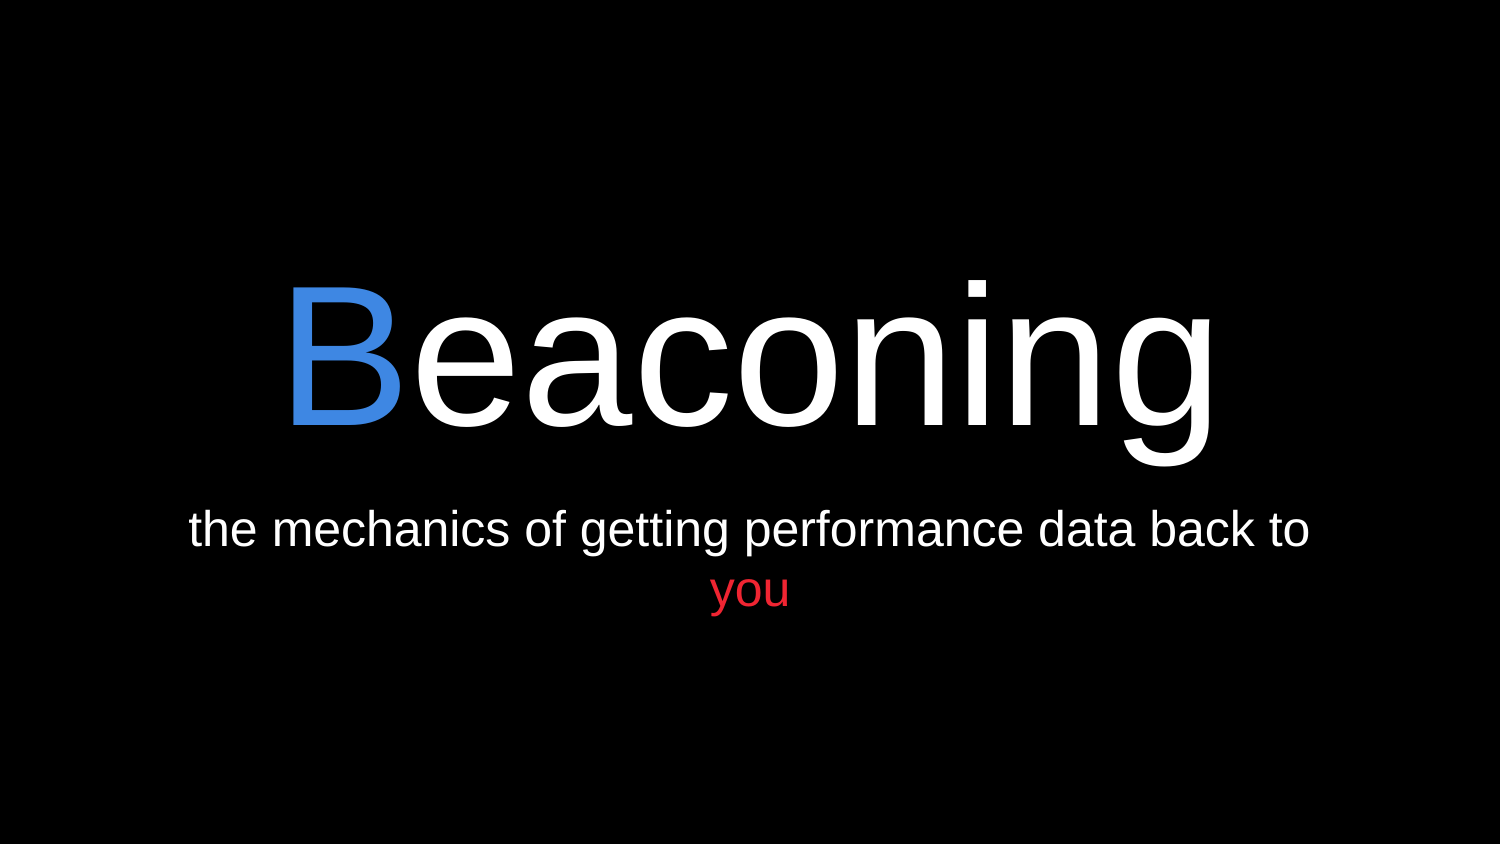

# Beaconing
the mechanics of getting performance data back to you